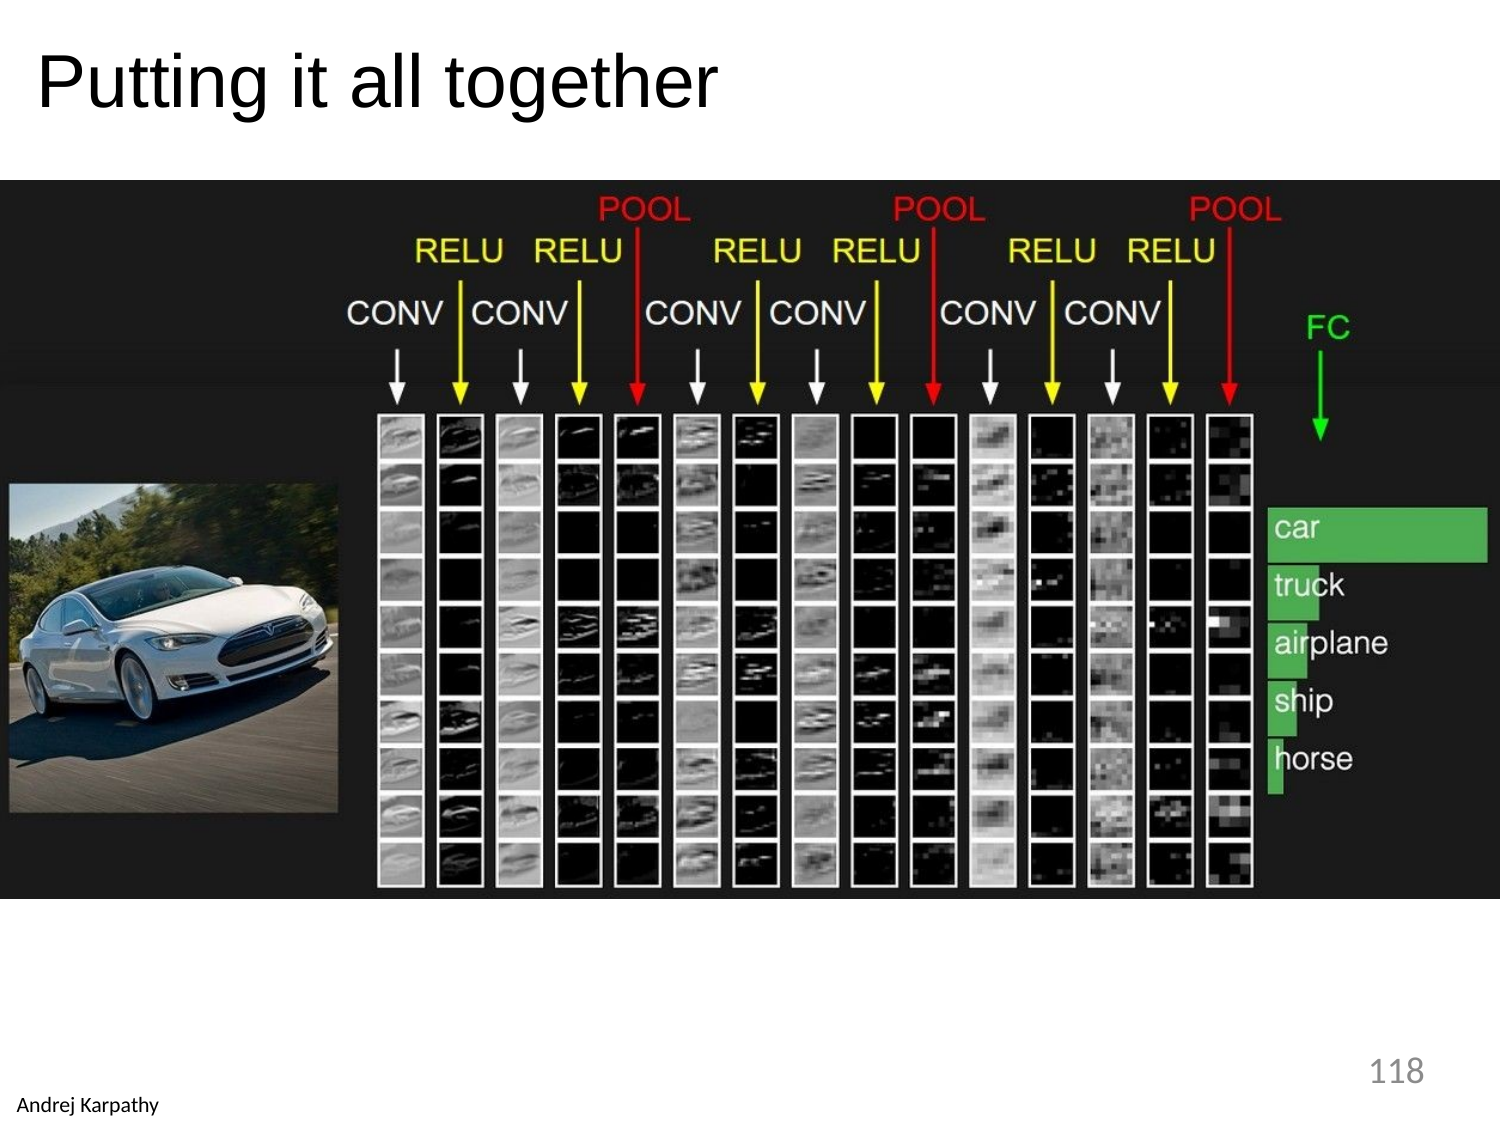

Putting it all together

118
Andrej Karpathy